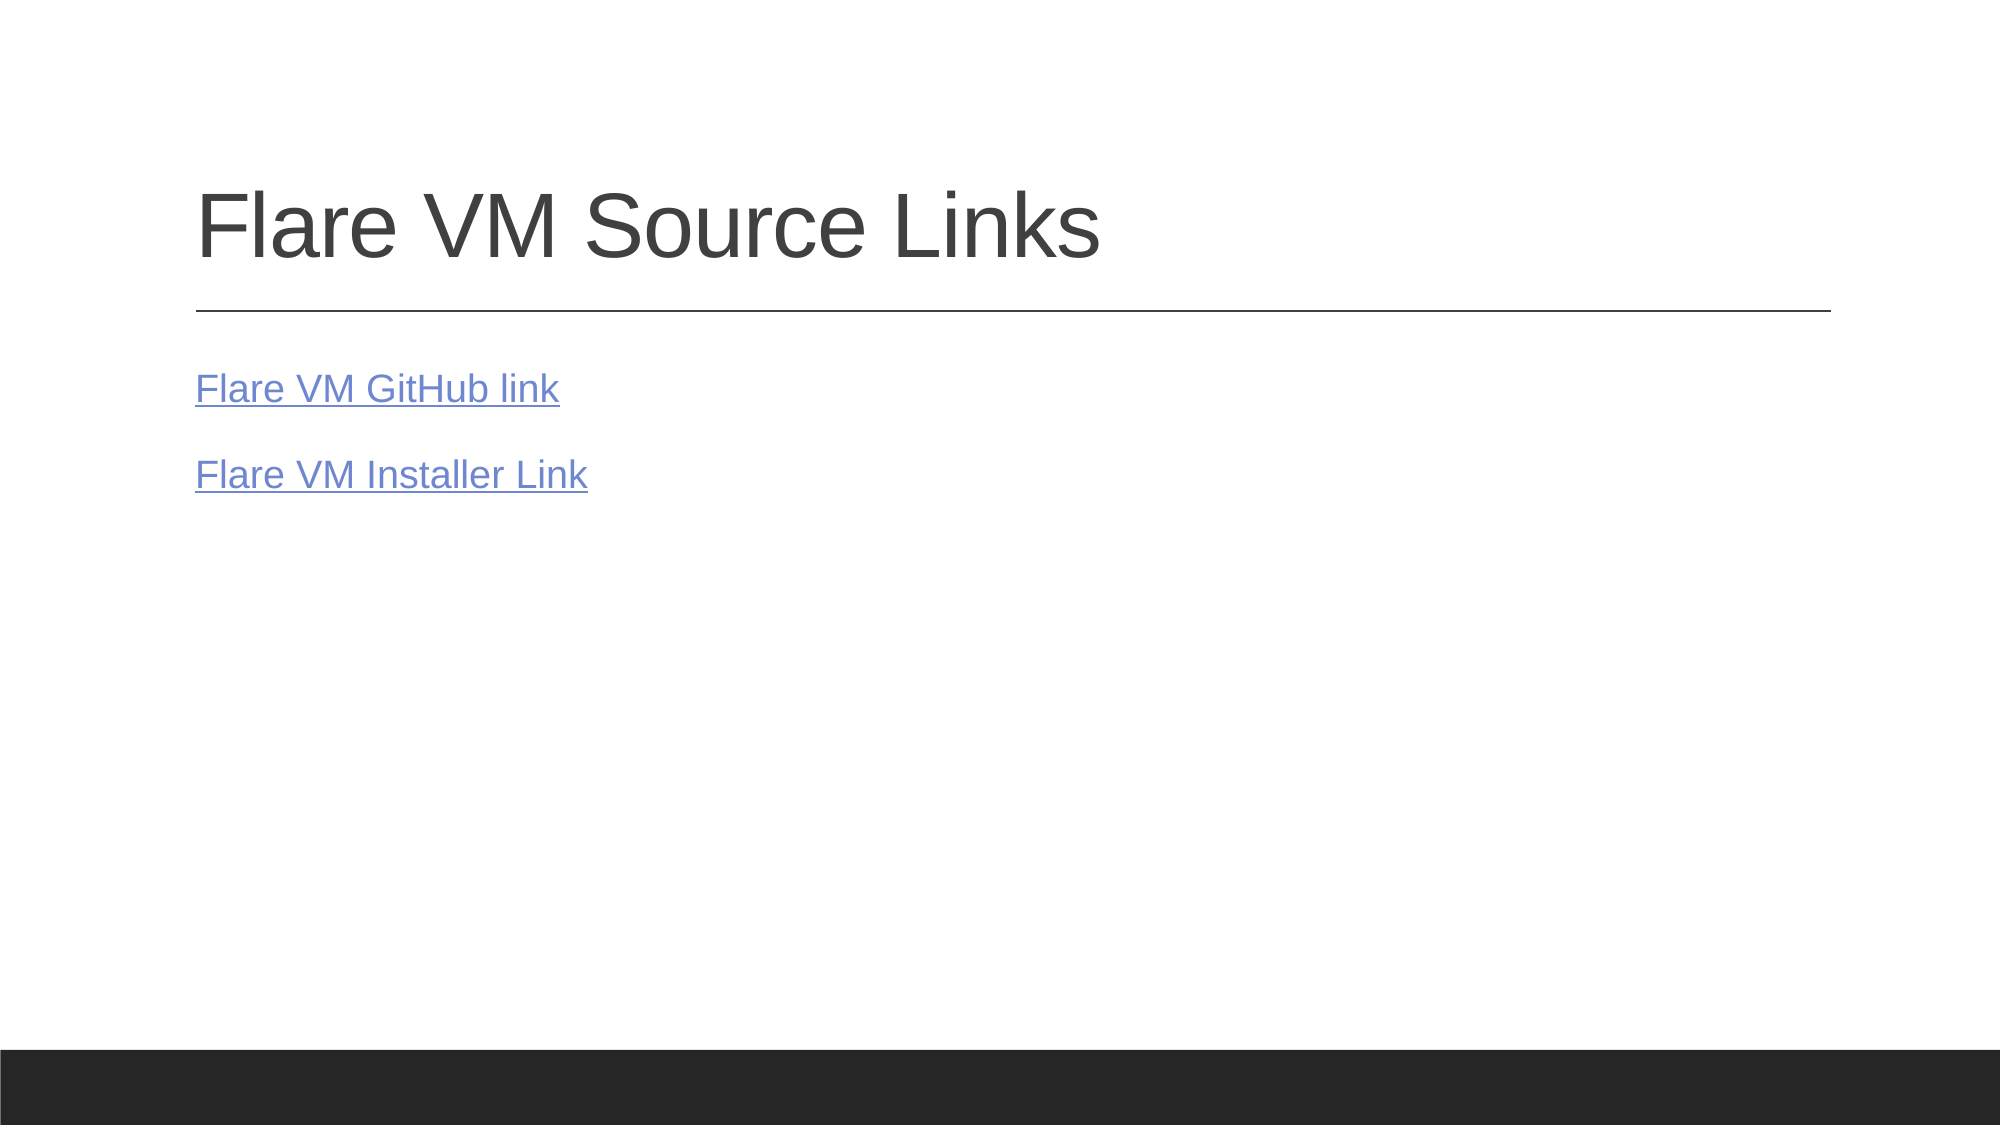

# Flare VM Source Links
Flare VM GitHub link
Flare VM Installer Link